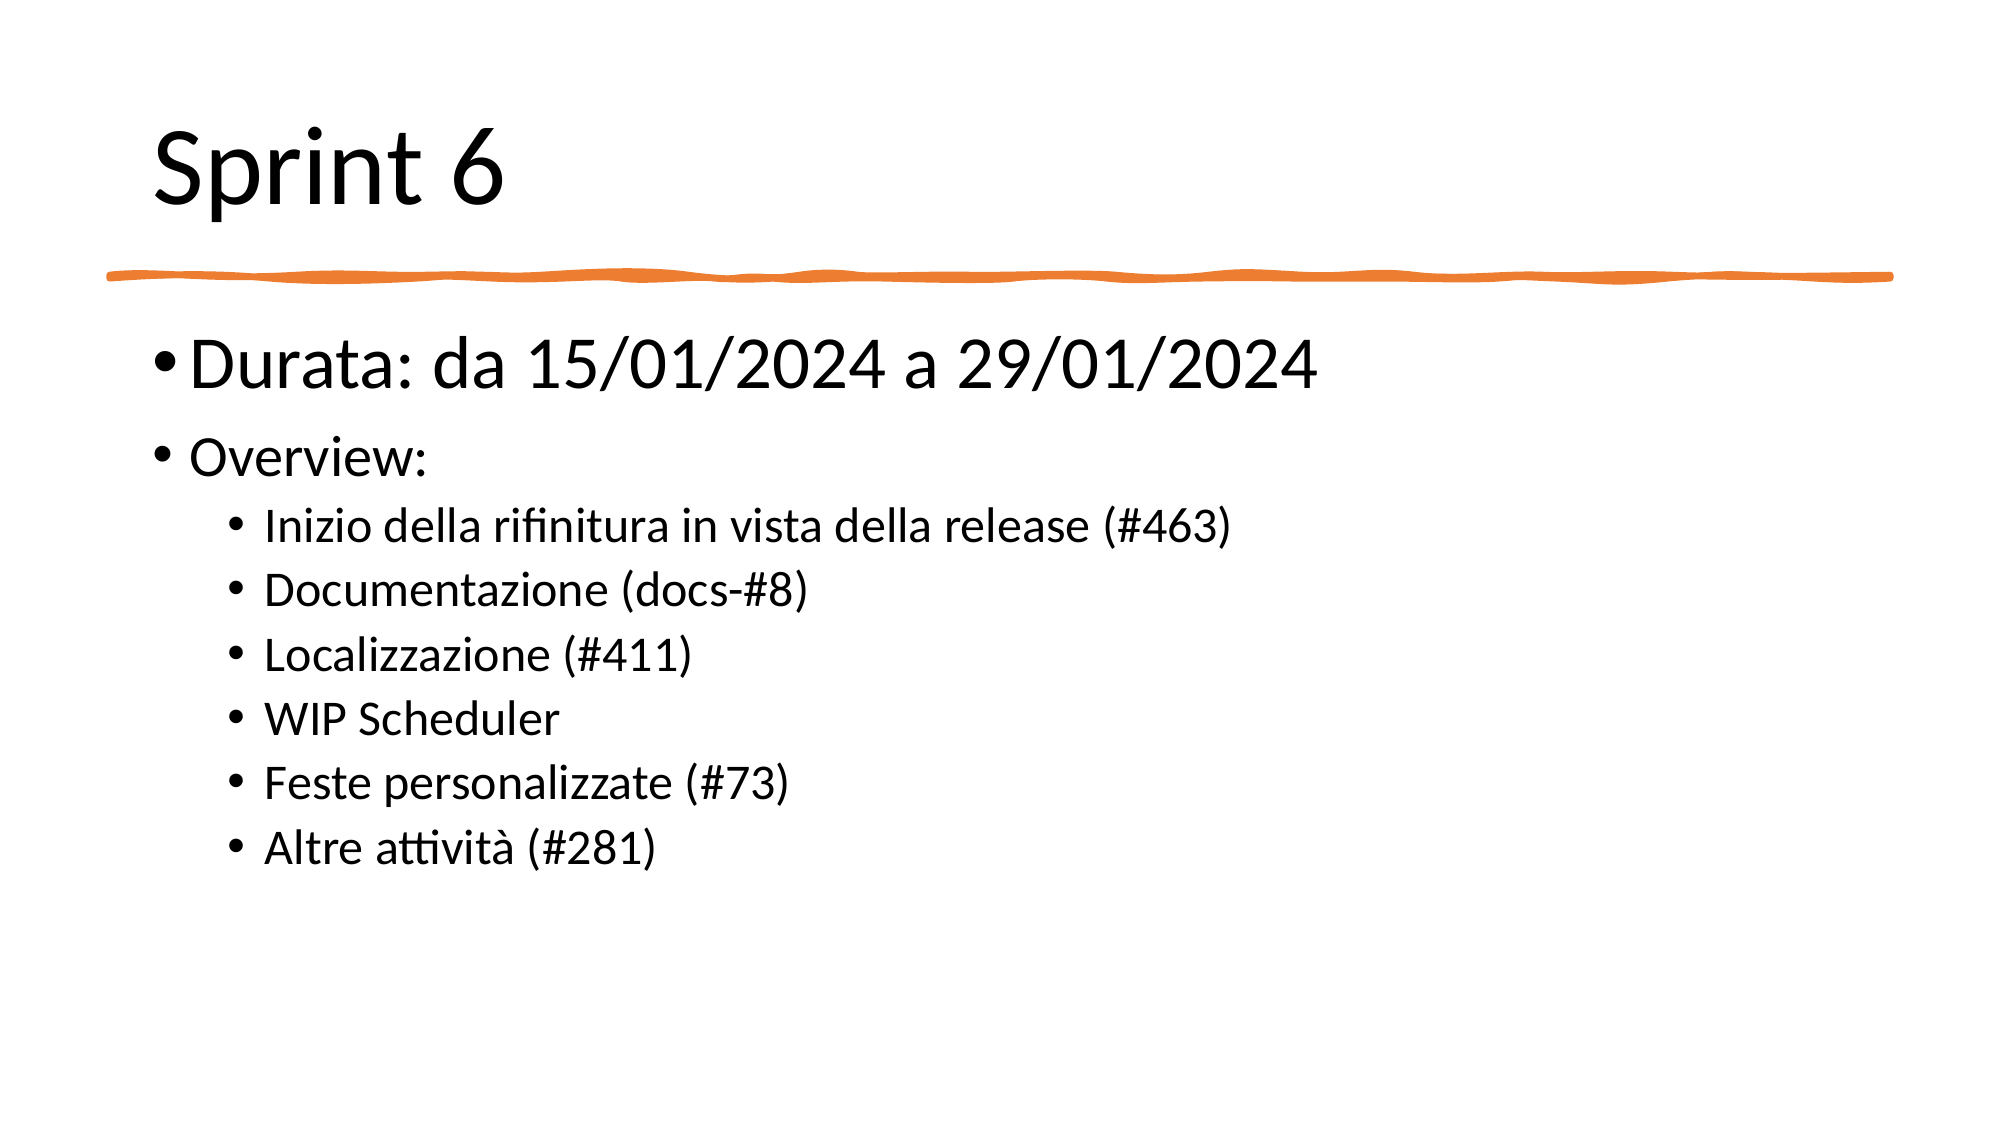

# Sprint 6

Durata: da 15/01/2024 a 29/01/2024
Overview:
Inizio della rifinitura in vista della release (#463)
Documentazione (docs-#8)
Localizzazione (#411)
WIP Scheduler
Feste personalizzate (#73)
Altre attività (#281)